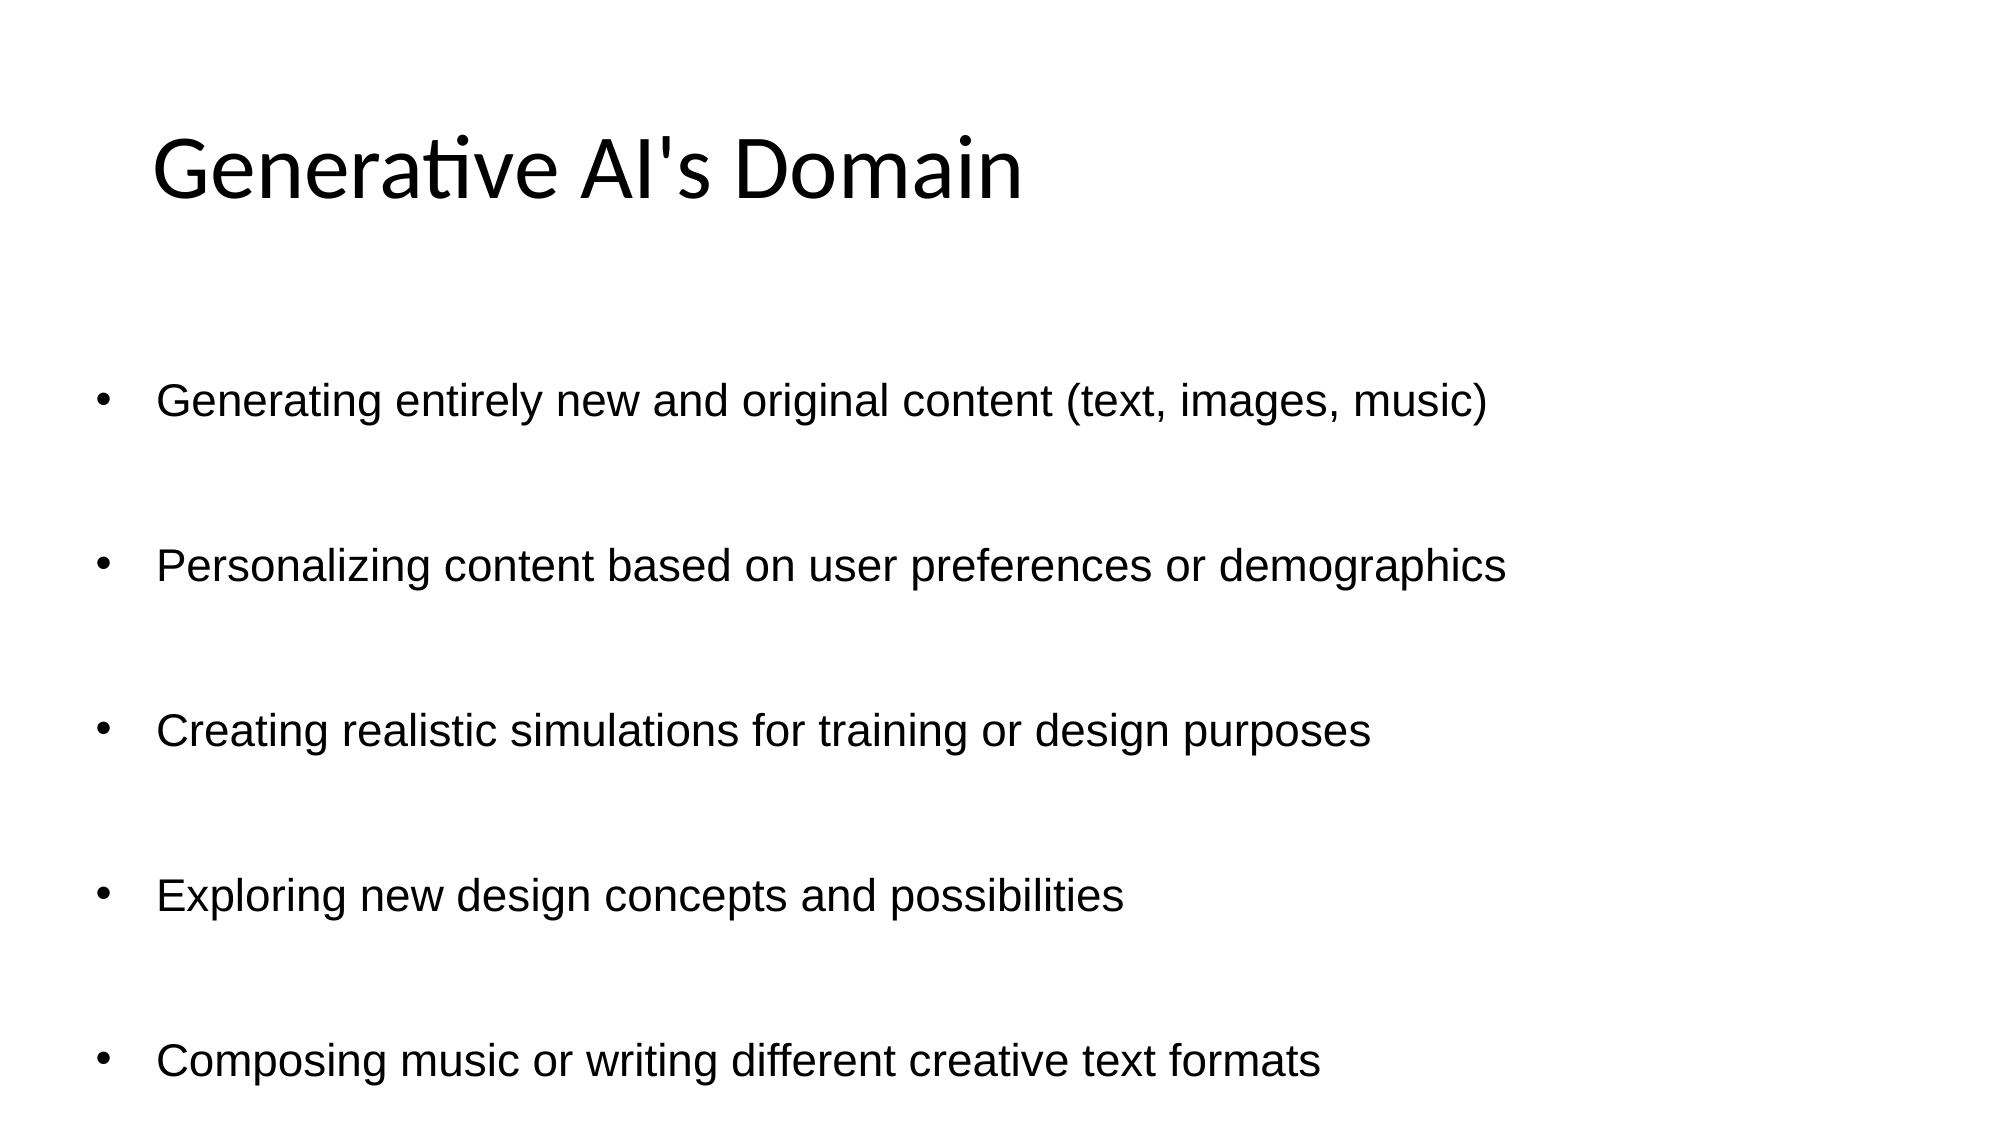

# Generative AI's Domain
Generating entirely new and original content (text, images, music)
Personalizing content based on user preferences or demographics
Creating realistic simulations for training or design purposes
Exploring new design concepts and possibilities
Composing music or writing different creative text formats